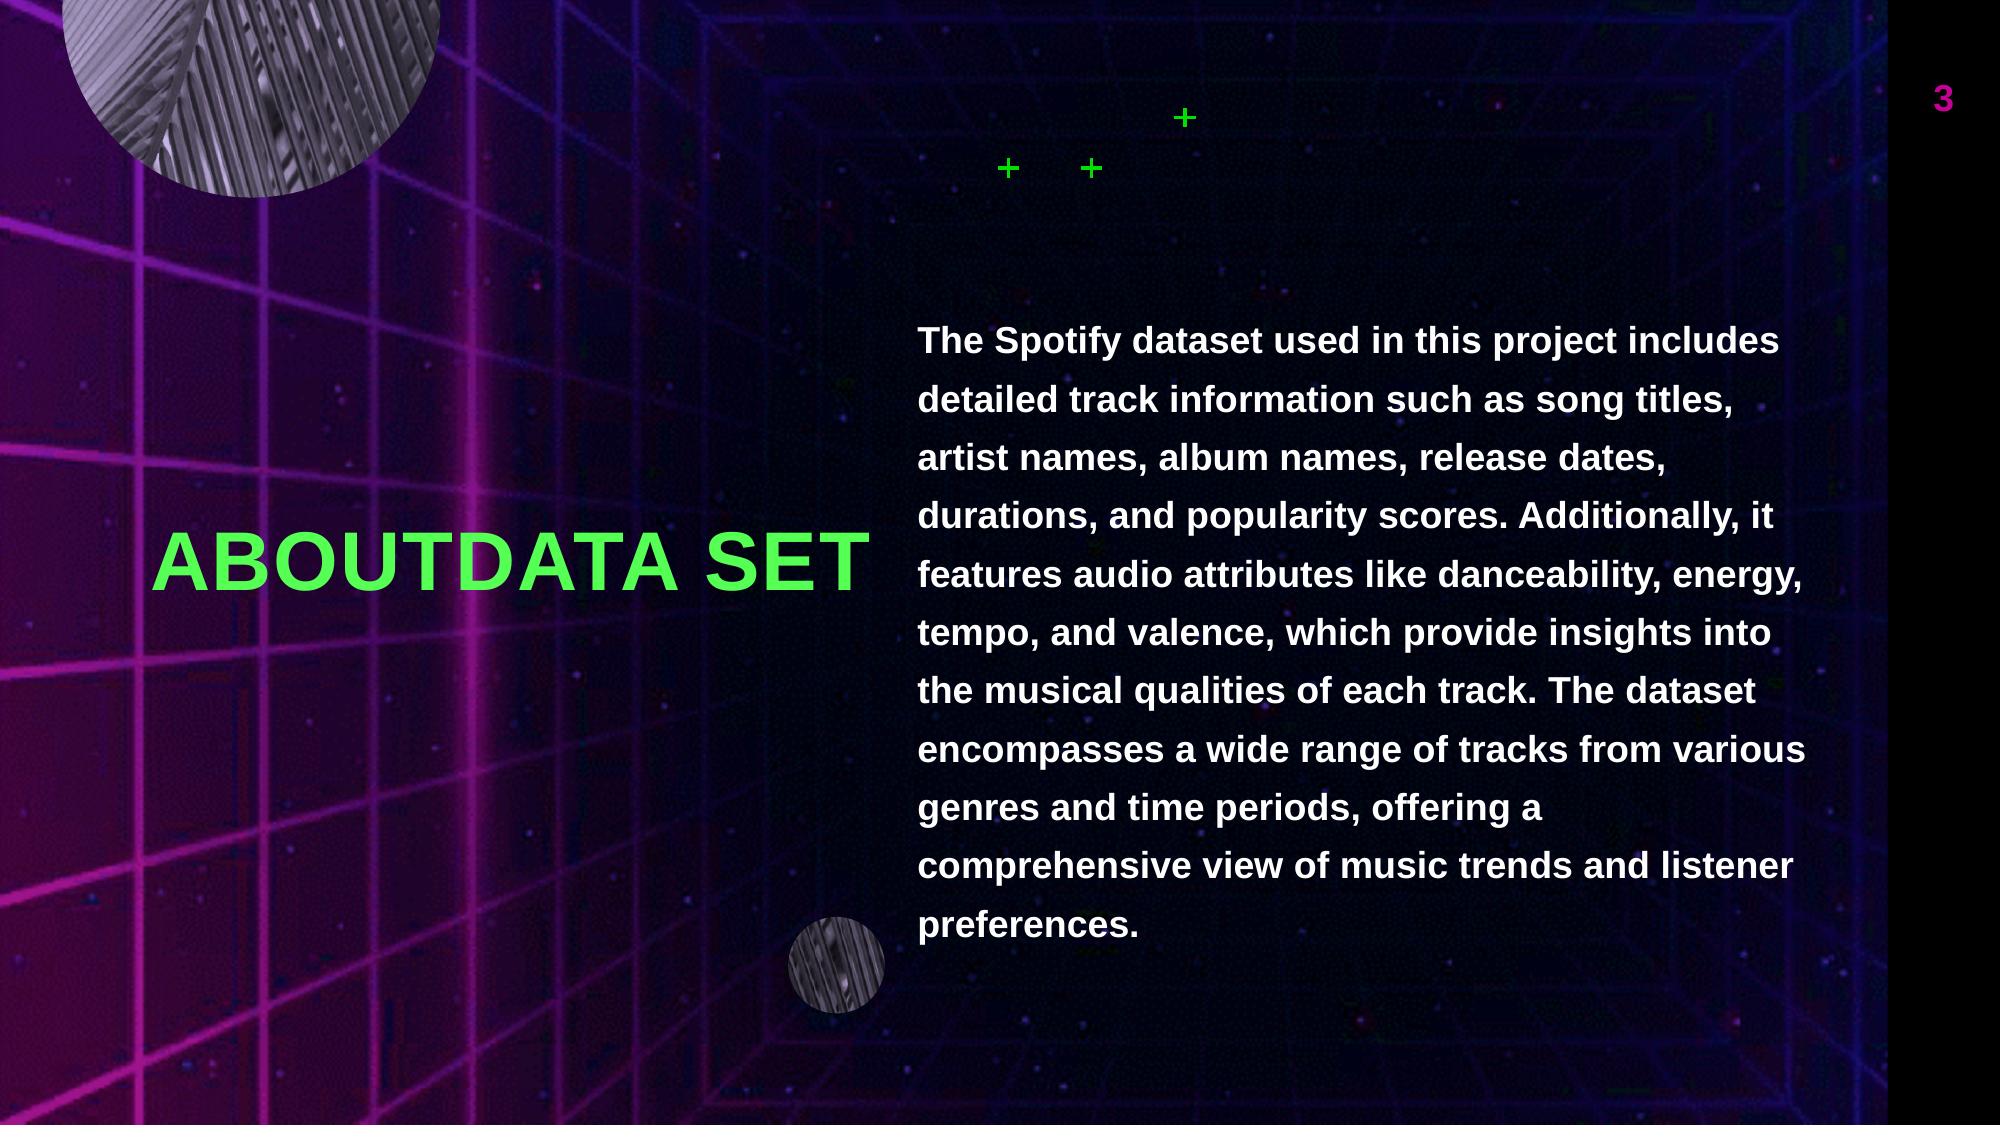

3
# ABOUTDATA SET
The Spotify dataset used in this project includes detailed track information such as song titles, artist names, album names, release dates, durations, and popularity scores. Additionally, it features audio attributes like danceability, energy, tempo, and valence, which provide insights into the musical qualities of each track. The dataset encompasses a wide range of tracks from various genres and time periods, offering a comprehensive view of music trends and listener preferences.